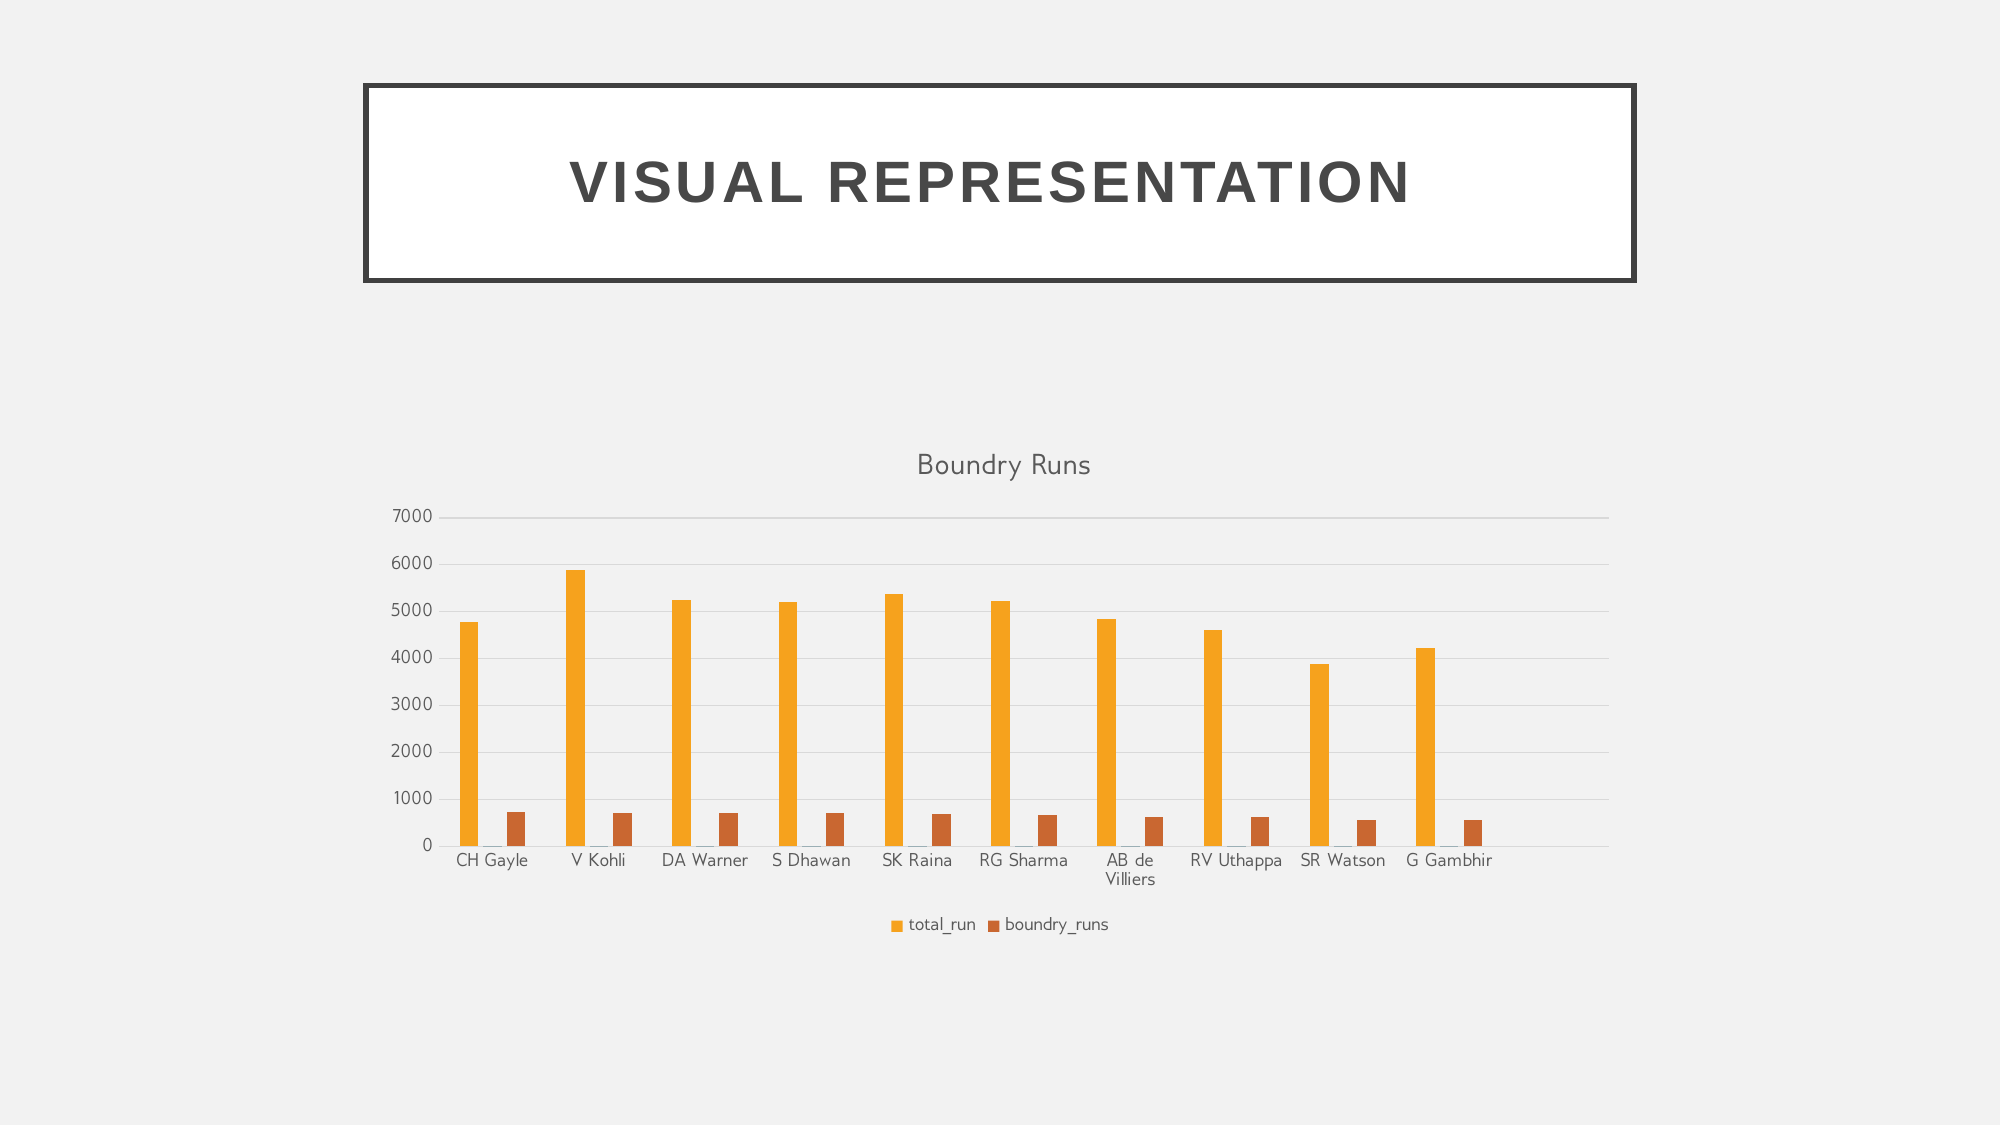

# visual representation

### Chart: Boundry Runs

| Category | total_run | match_played | boundry_runs |
|---|---|---|---|
| CH Gayle | 4772.0 | 2.0 | 733.0 |
| V Kohli | 5878.0 | 2.0 | 706.0 |
| DA Warner | 5254.0 | 2.0 | 705.0 |
| S Dhawan | 5197.0 | 2.0 | 700.0 |
| SK Raina | 5368.0 | 2.0 | 687.0 |
| RG Sharma | 5230.0 | 2.0 | 672.0 |
| AB de Villiers | 4849.0 | 2.0 | 625.0 |
| RV Uthappa | 4607.0 | 2.0 | 617.0 |
| SR Watson | 3874.0 | 2.0 | 566.0 |
| G Gambhir | 4217.0 | 2.0 | 551.0 |